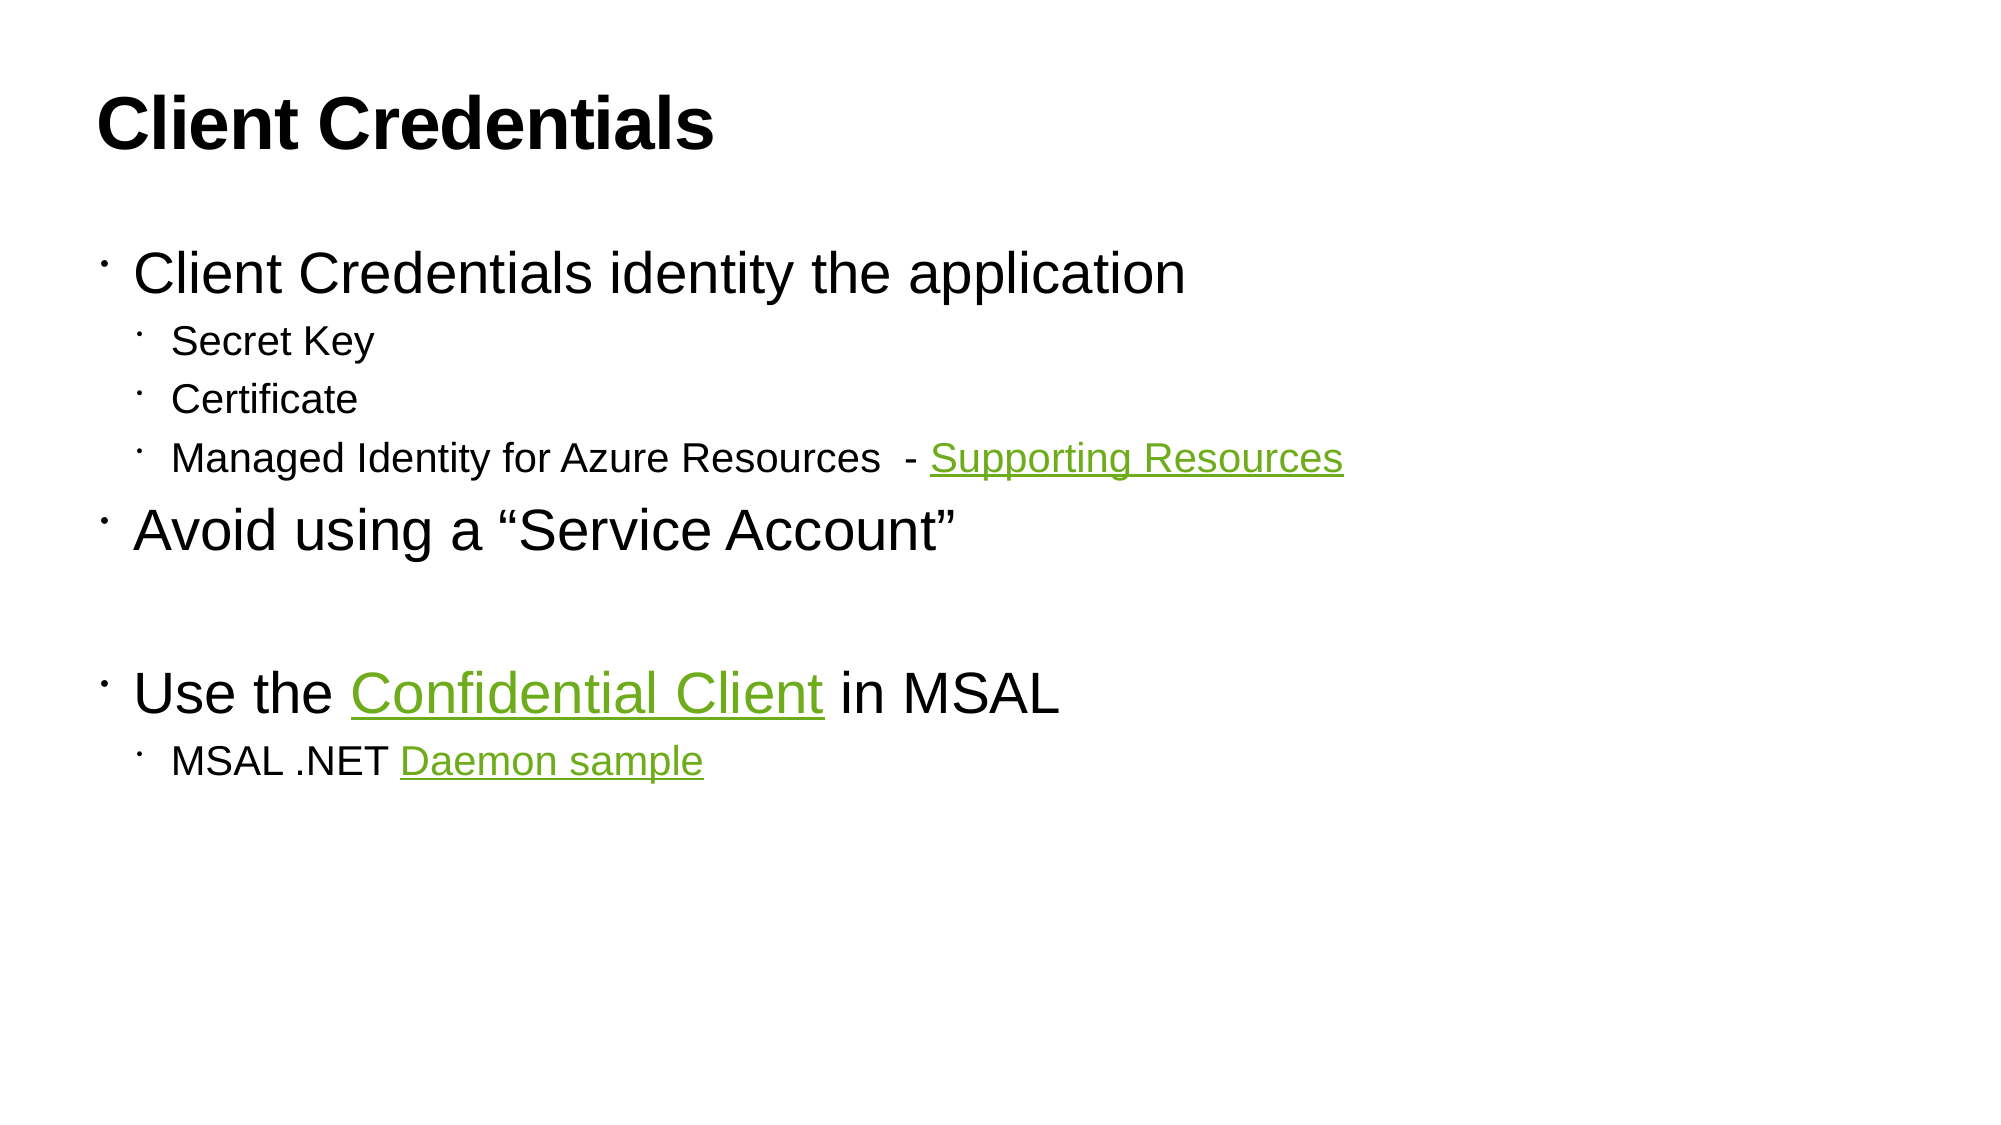

# Client Credentials
Client Credentials identity the application
Secret Key
Certificate
Managed Identity for Azure Resources  - Supporting Resources
Avoid using a “Service Account”

Use the Confidential Client in MSAL
MSAL .NET Daemon sample

23